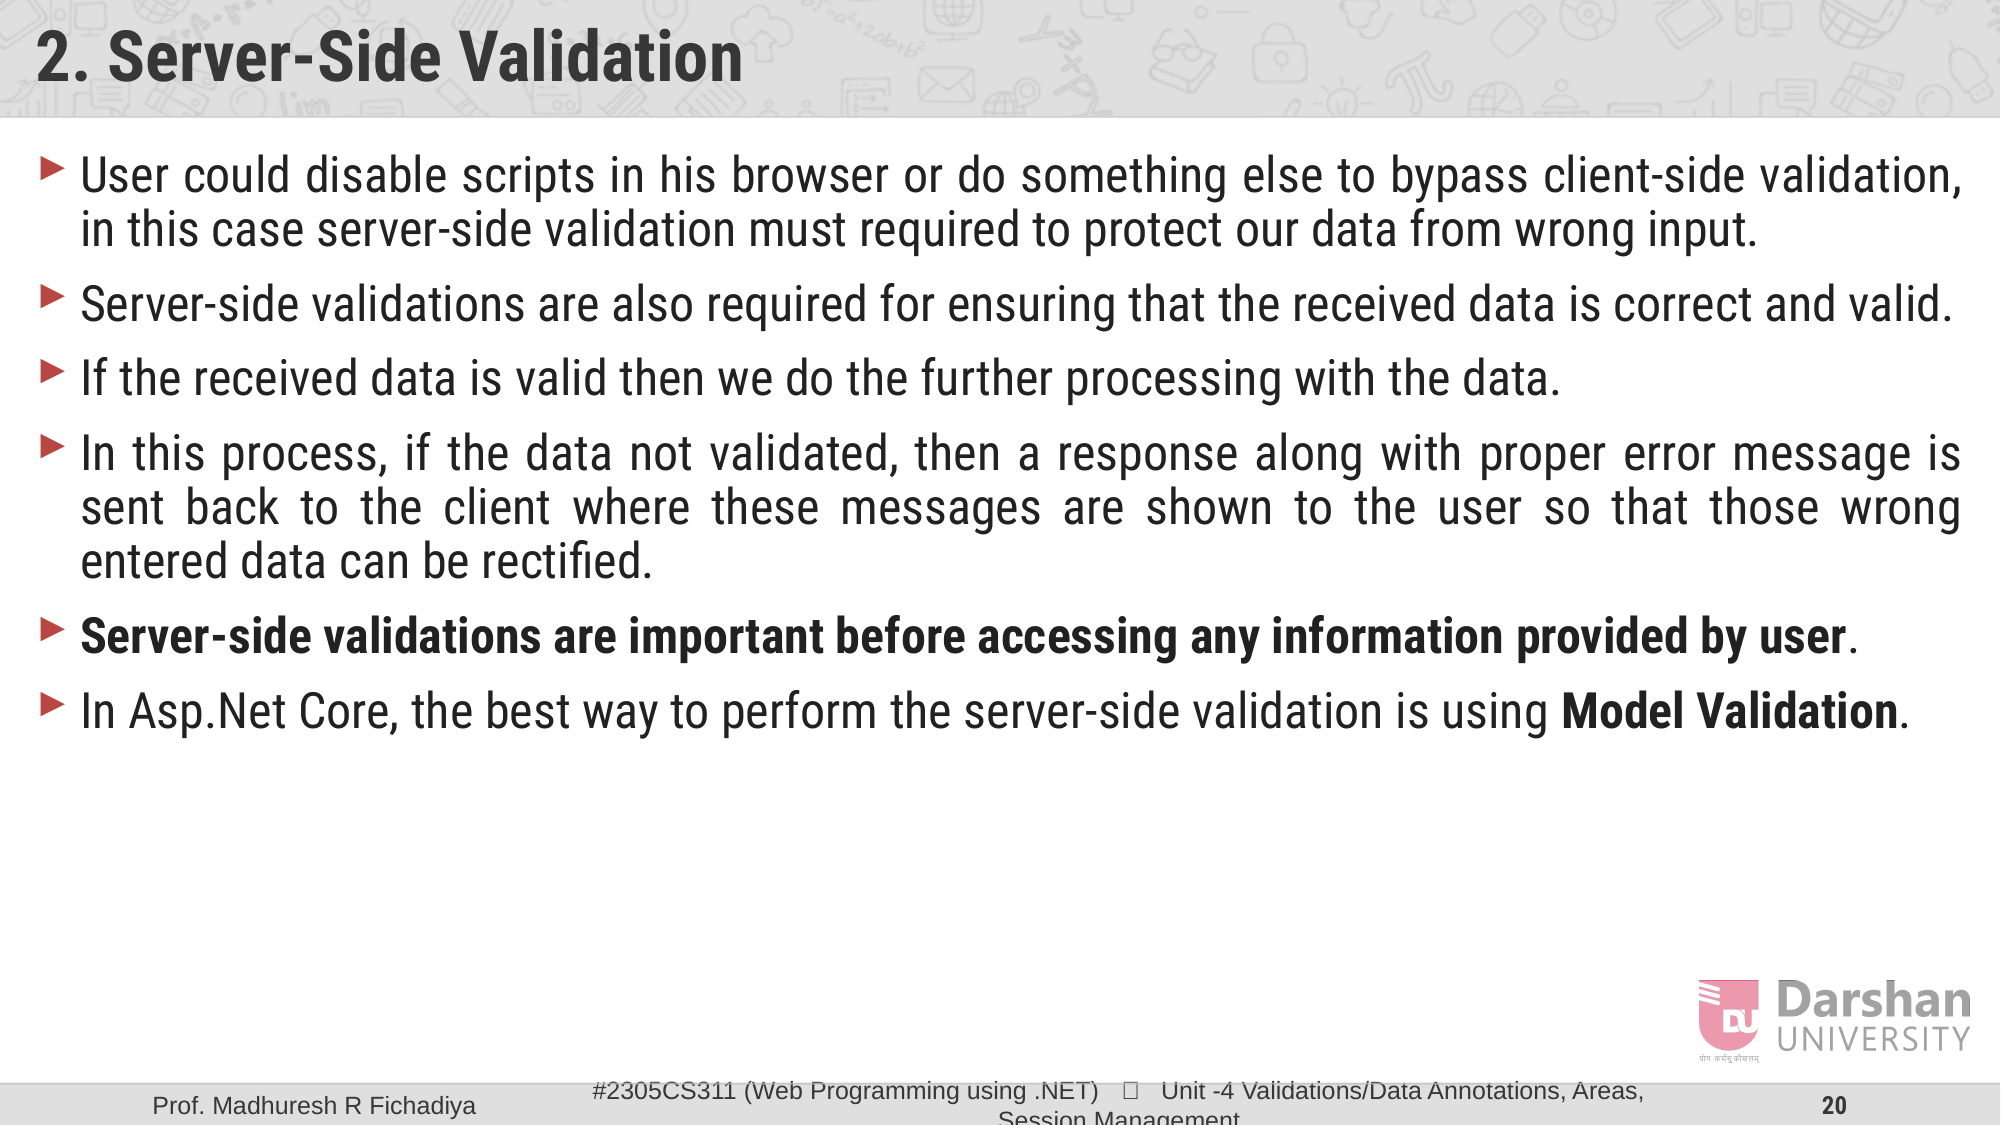

# 2. Server-Side Validation
User could disable scripts in his browser or do something else to bypass client-side validation, in this case server-side validation must required to protect our data from wrong input.
Server-side validations are also required for ensuring that the received data is correct and valid.
If the received data is valid then we do the further processing with the data.
In this process, if the data not validated, then a response along with proper error message is sent back to the client where these messages are shown to the user so that those wrong entered data can be rectified.
Server-side validations are important before accessing any information provided by user.
In Asp.Net Core, the best way to perform the server-side validation is using Model Validation.